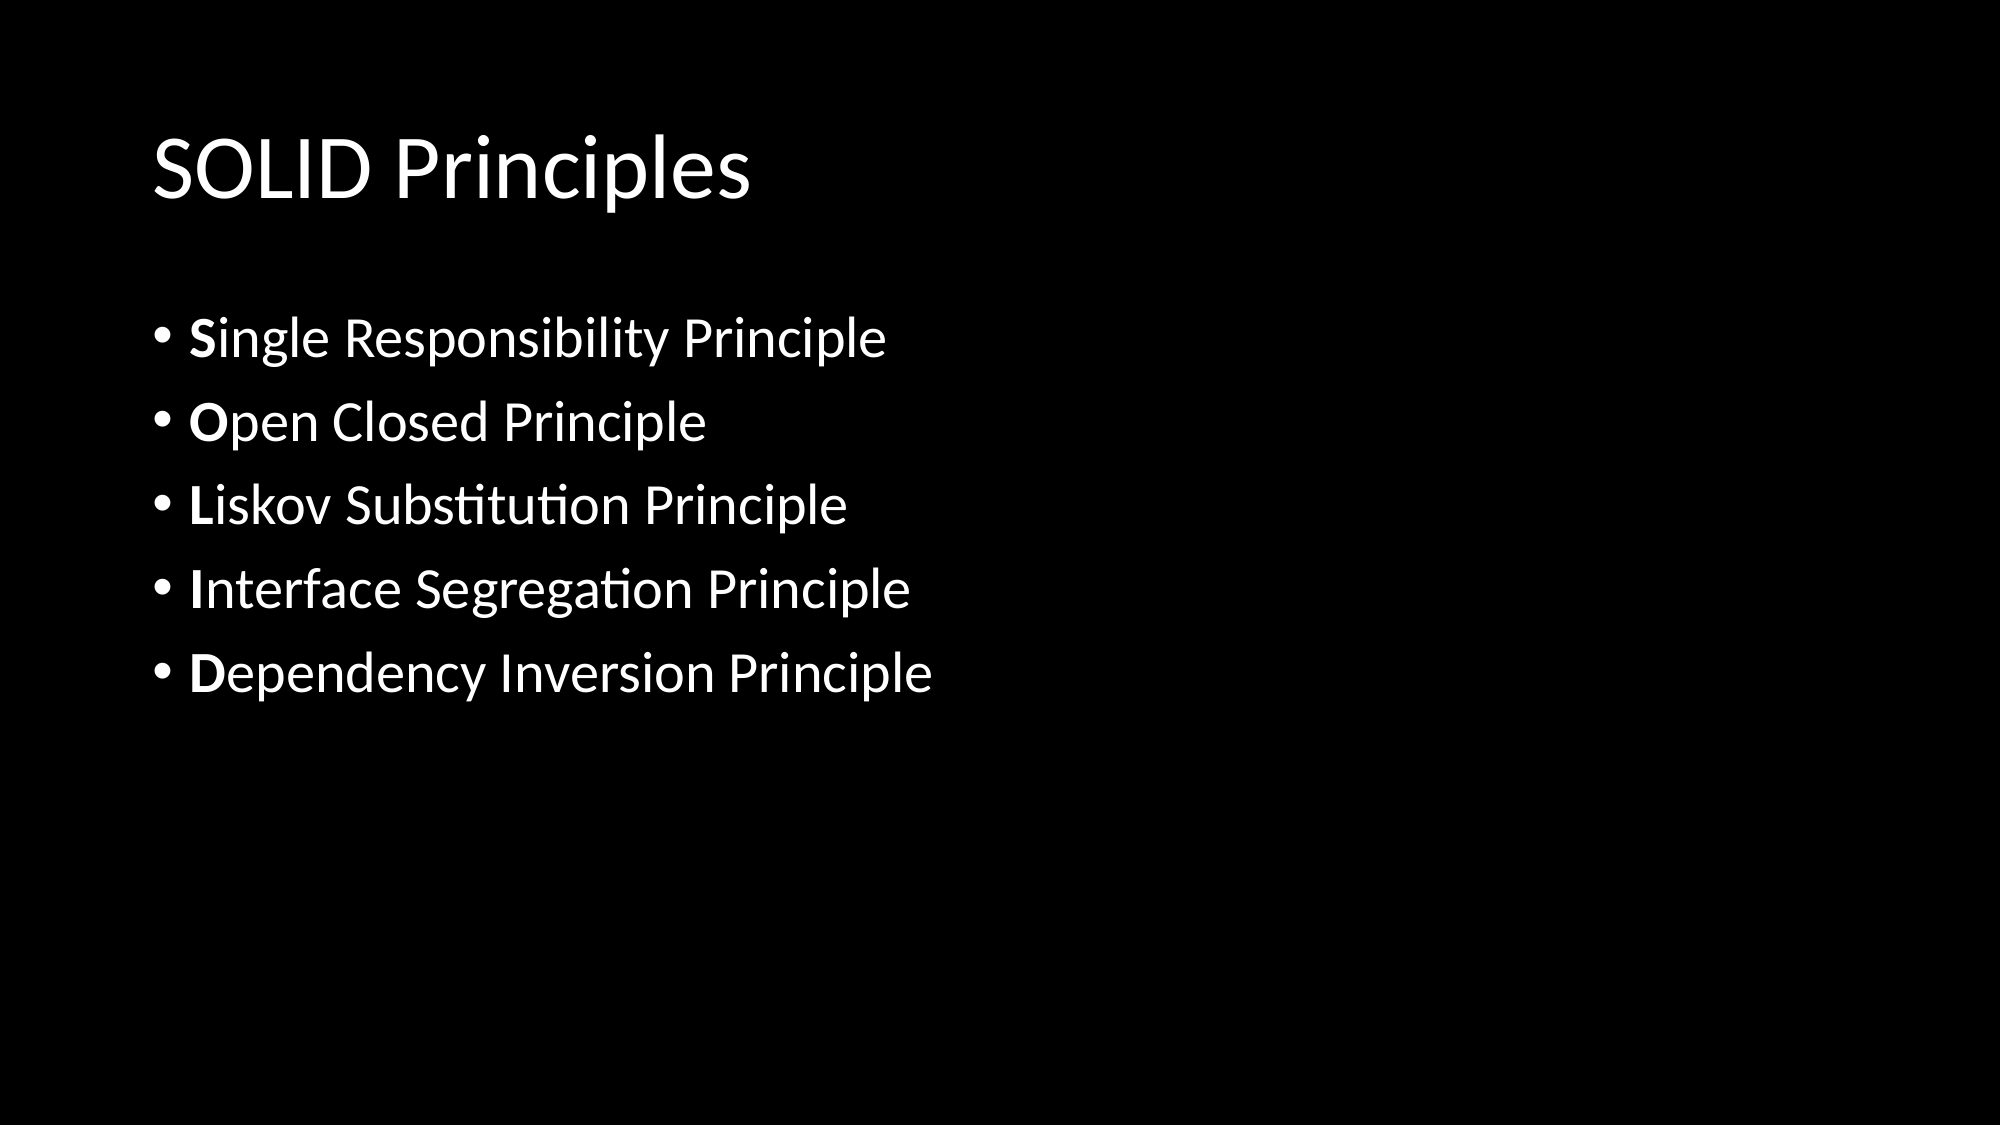

# SOLID Principles
Single Responsibility Principle
Open Closed Principle
Liskov Substitution Principle
Interface Segregation Principle
Dependency Inversion Principle